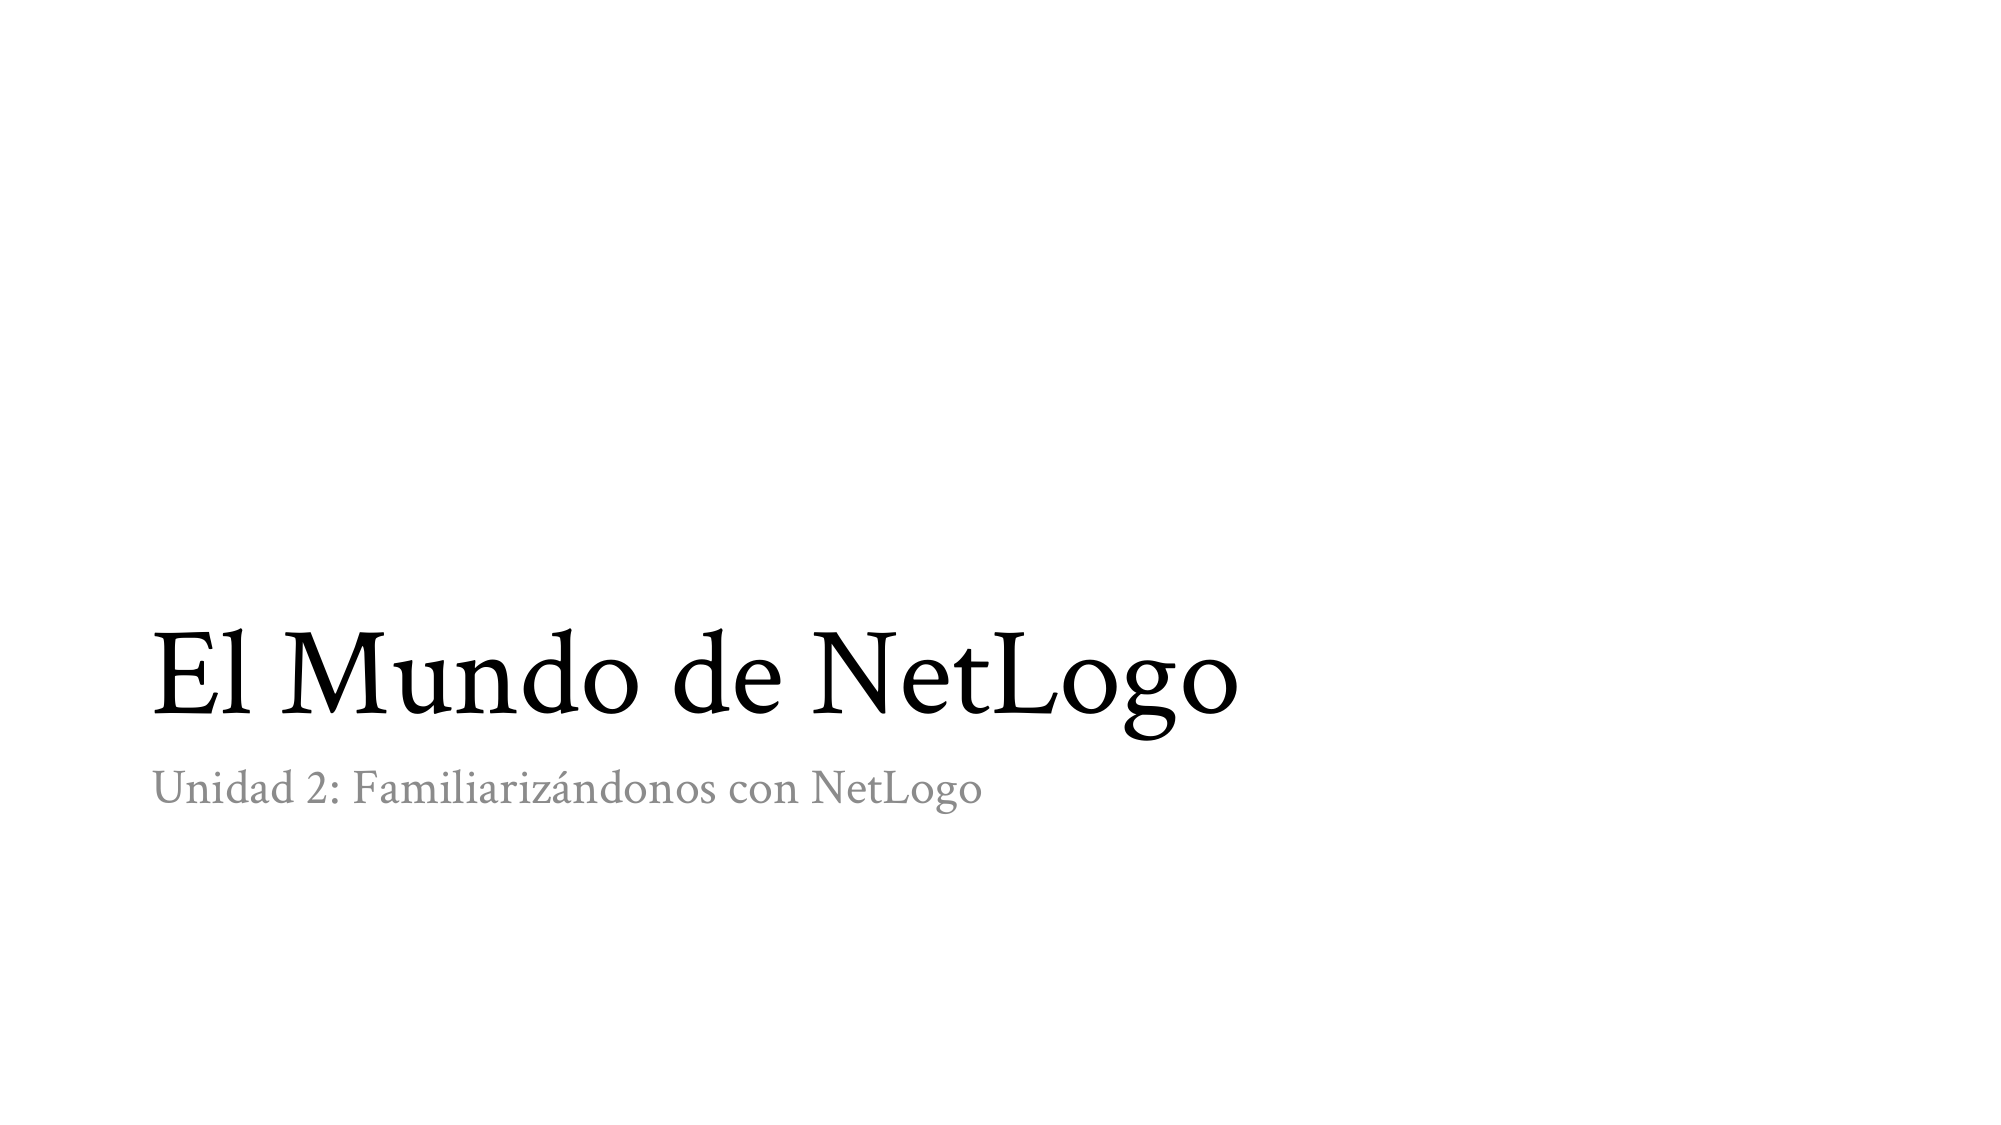

# El Mundo de NetLogo
Unidad 2: Familiarizándonos con NetLogo